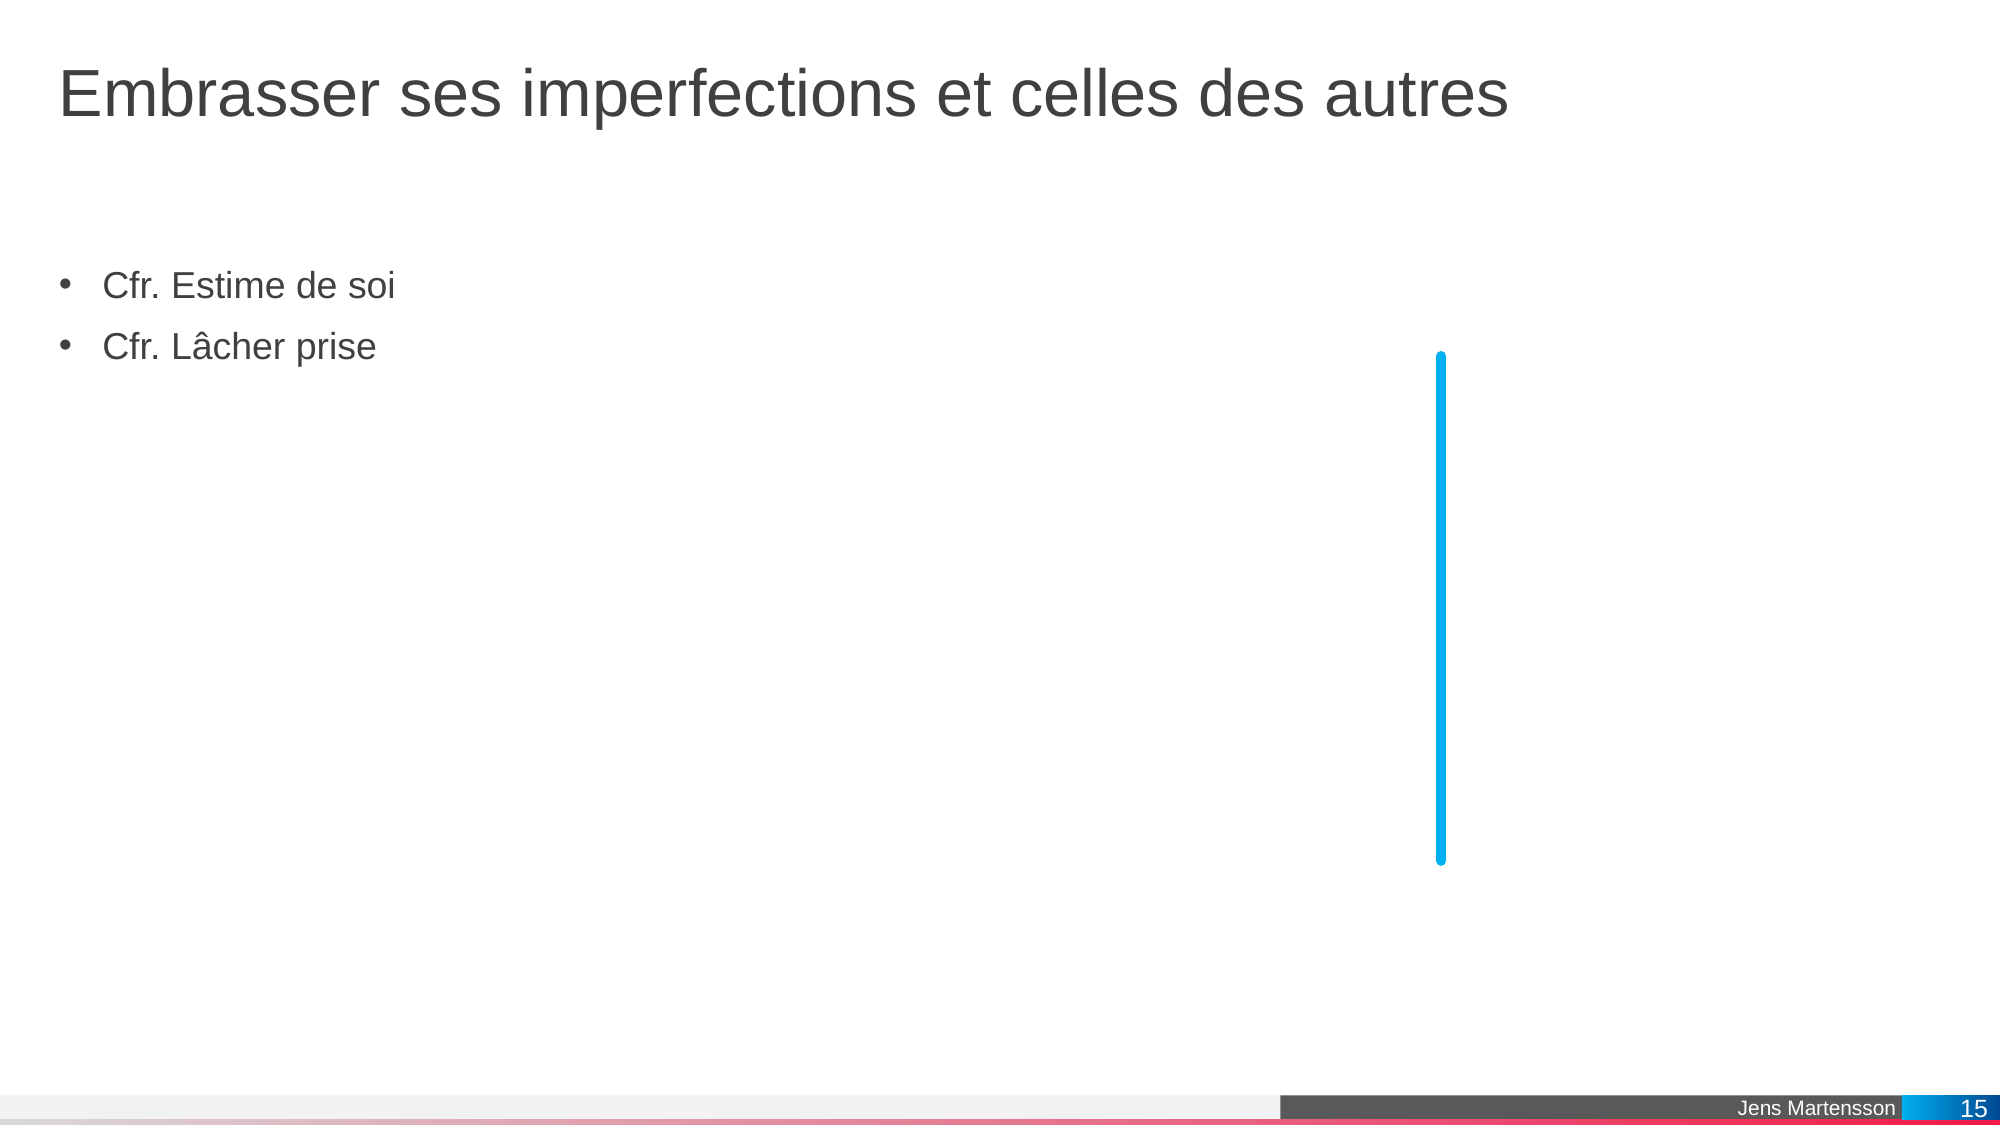

# Embrasser ses imperfections et celles des autres
Cfr. Estime de soi
Cfr. Lâcher prise
15